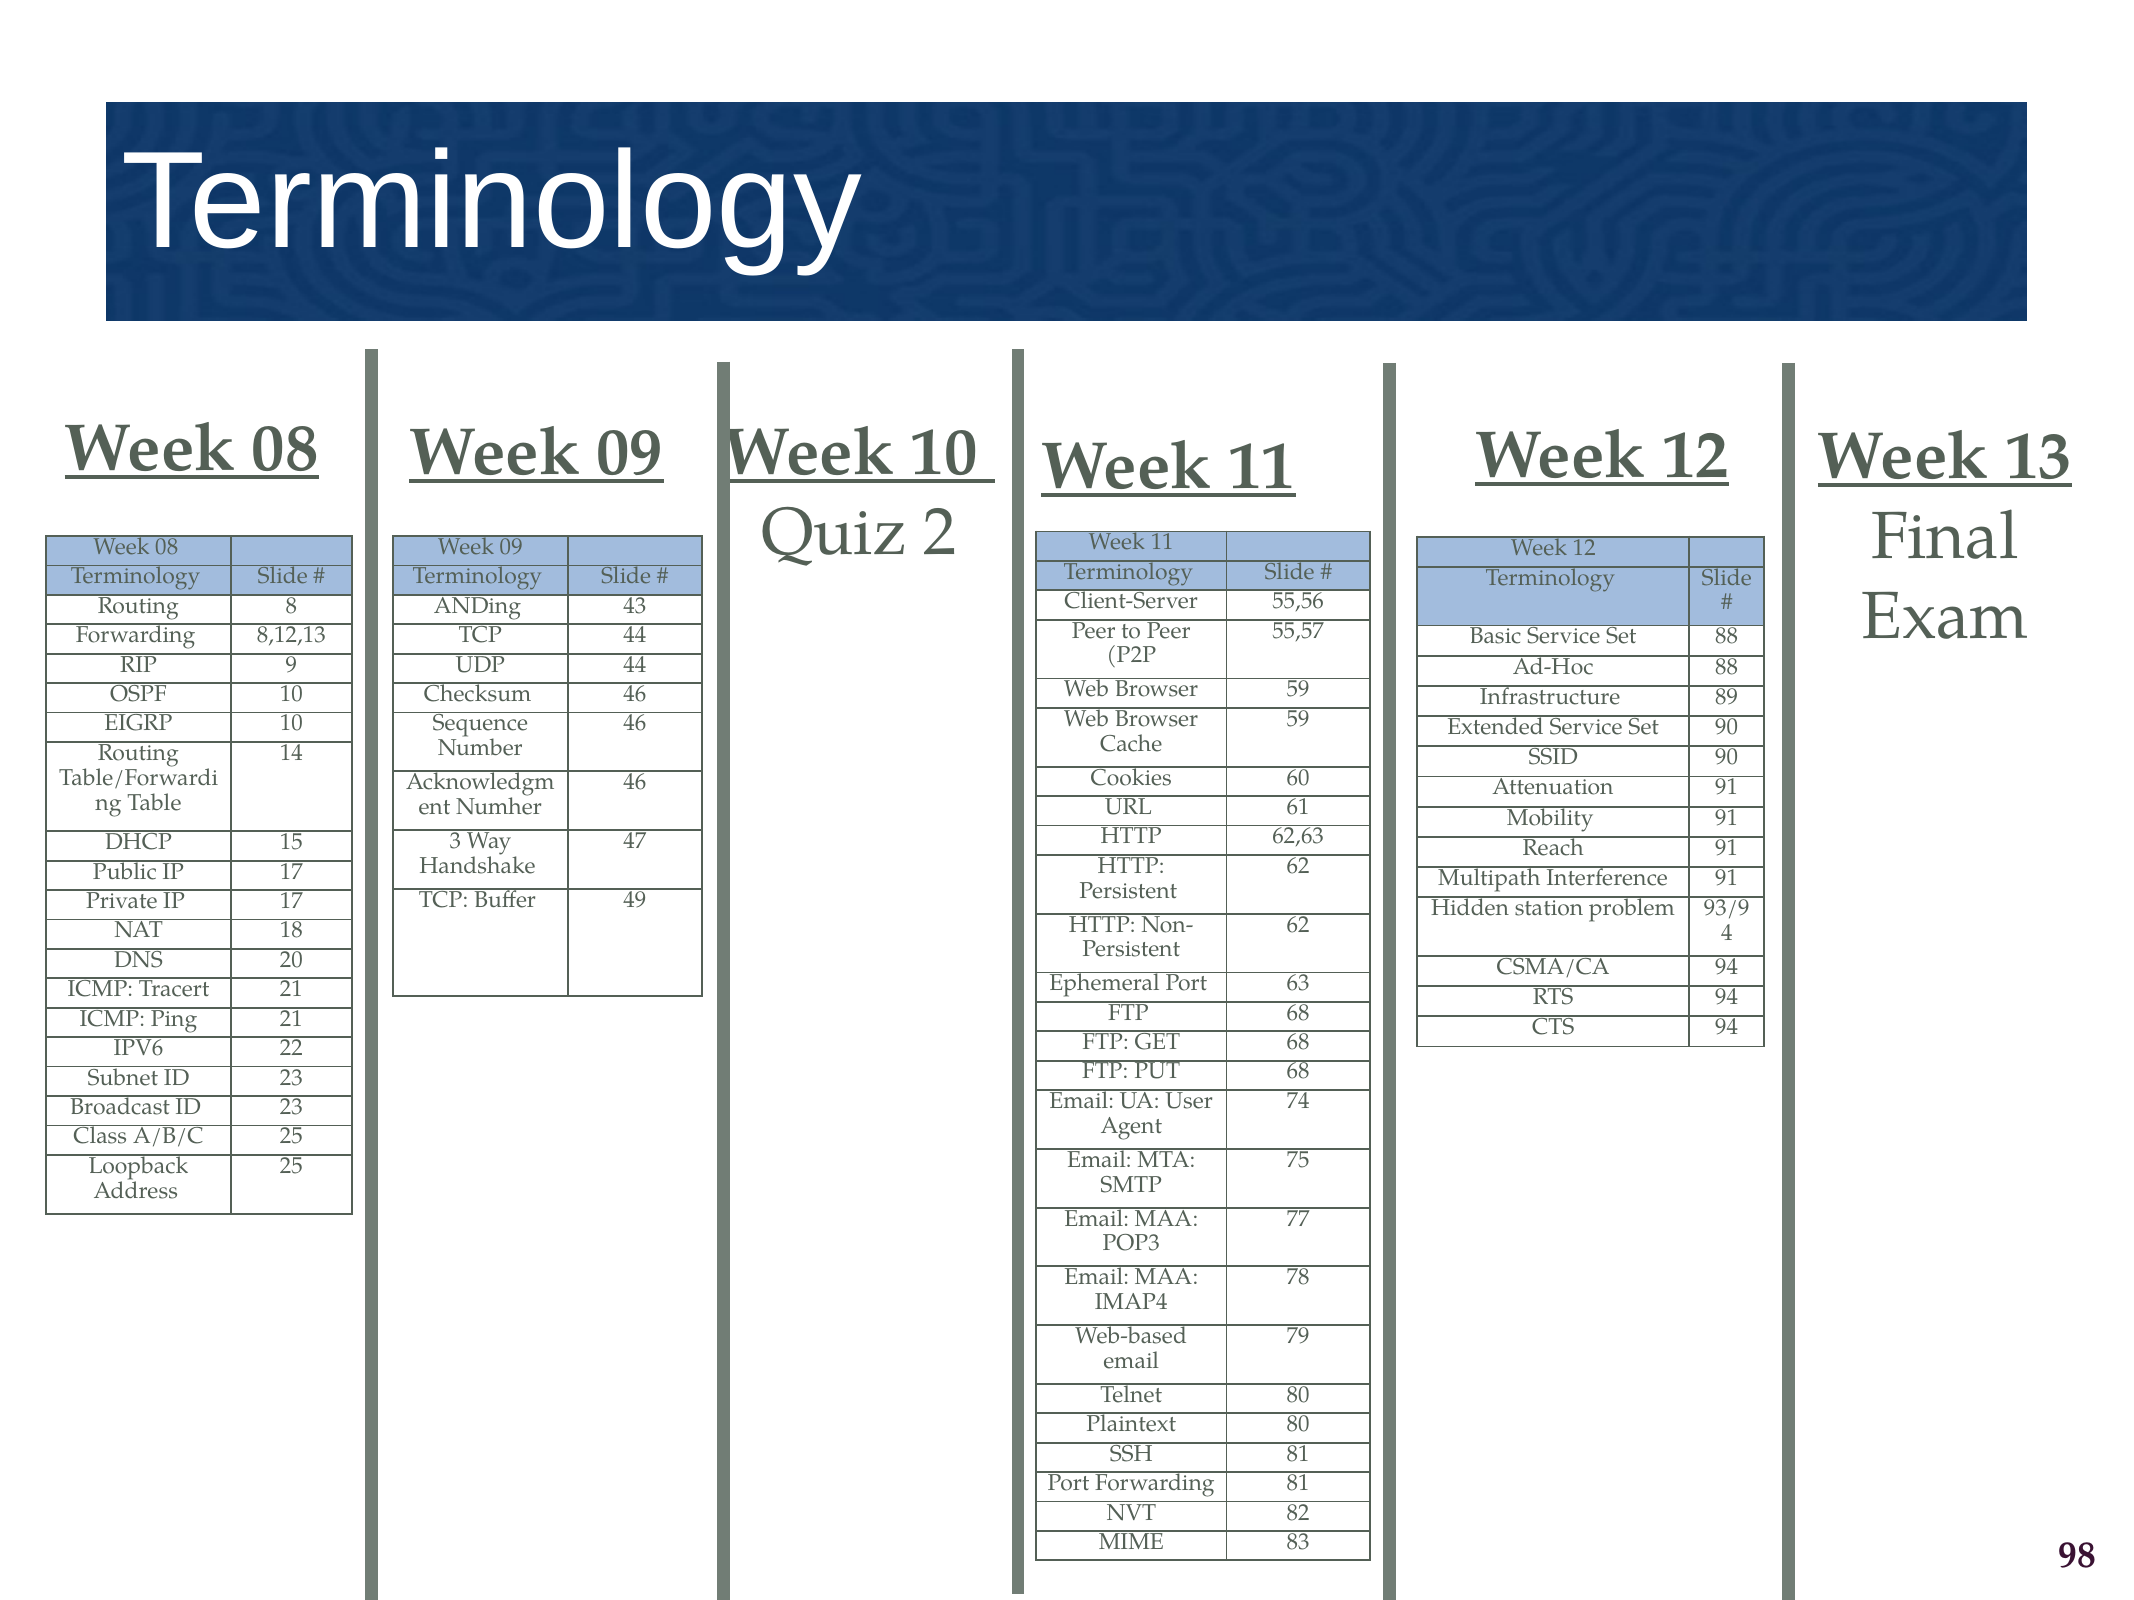

Terminology
Week 08
Week 09
Week 10  Quiz 2
Week 12
Week 13
Final Exam
Week 11
| Week 11 |  |
| --- | --- |
| Terminology | Slide # |
| Client-Server | 55,56 |
| Peer to Peer (P2P | 55,57 |
| Web Browser | 59 |
| Web Browser Cache | 59 |
| Cookies | 60 |
| URL | 61 |
| HTTP | 62,63 |
| HTTP: Persistent | 62 |
| HTTP: Non-Persistent | 62 |
| Ephemeral Port | 63 |
| FTP | 68 |
| FTP: GET | 68 |
| FTP: PUT | 68 |
| Email: UA: User Agent | 74 |
| Email: MTA: SMTP | 75 |
| Email: MAA: POP3 | 77 |
| Email: MAA: IMAP4 | 78 |
| Web-based email | 79 |
| Telnet | 80 |
| Plaintext | 80 |
| SSH | 81 |
| Port Forwarding | 81 |
| NVT | 82 |
| MIME | 83 |
| Week 08 |  |
| --- | --- |
| Terminology | Slide # |
| Routing | 8 |
| Forwarding | 8,12,13 |
| RIP | 9 |
| OSPF | 10 |
| EIGRP | 10 |
| Routing Table/Forwarding Table | 14 |
| DHCP | 15 |
| Public IP | 17 |
| Private IP | 17 |
| NAT | 18 |
| DNS | 20 |
| ICMP: Tracert | 21 |
| ICMP: Ping | 21 |
| IPV6 | 22 |
| Subnet ID | 23 |
| Broadcast ID | 23 |
| Class A/B/C | 25 |
| Loopback Address | 25 |
| Week 09 |  |
| --- | --- |
| Terminology | Slide # |
| ANDing | 43 |
| TCP | 44 |
| UDP | 44 |
| Checksum | 46 |
| Sequence Number | 46 |
| Acknowledgment Numher | 46 |
| 3 Way Handshake | 47 |
| TCP: Buffer | 49 |
| Week 12 |  |
| --- | --- |
| Terminology | Slide # |
| Basic Service Set | 88 |
| Ad-Hoc | 88 |
| Infrastructure | 89 |
| Extended Service Set | 90 |
| SSID | 90 |
| Attenuation | 91 |
| Mobility | 91 |
| Reach | 91 |
| Multipath Interference | 91 |
| Hidden station problem | 93/94 |
| CSMA/CA | 94 |
| RTS | 94 |
| CTS | 94 |
98